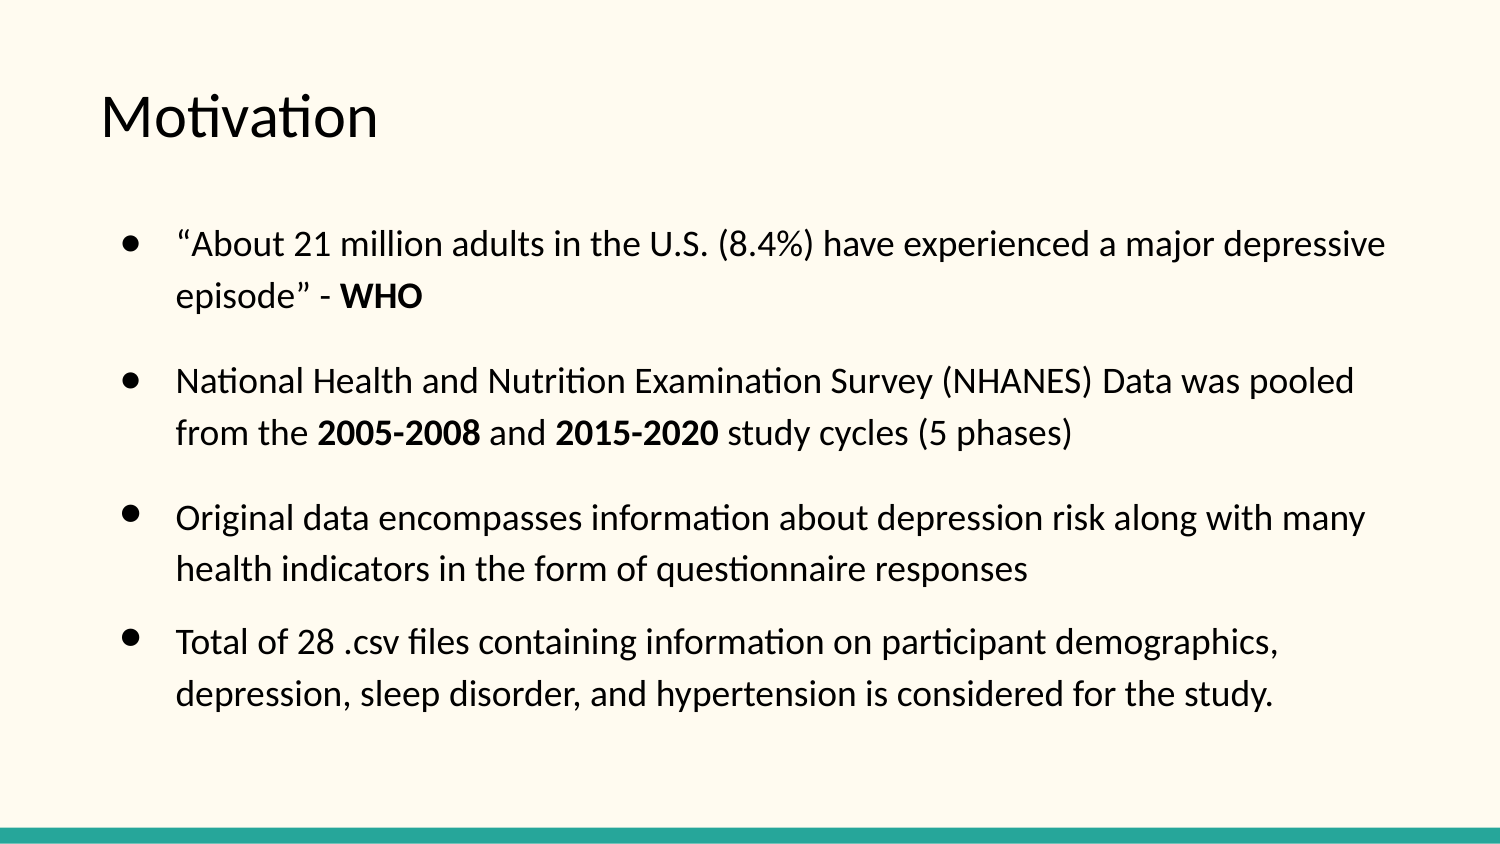

Motivation
“About 21 million adults in the U.S. (8.4%) have experienced a major depressive episode” - WHO
National Health and Nutrition Examination Survey (NHANES) Data was pooled from the 2005-2008 and 2015-2020 study cycles (5 phases)
Original data encompasses information about depression risk along with many health indicators in the form of questionnaire responses
Total of 28 .csv files containing information on participant demographics, depression, sleep disorder, and hypertension is considered for the study.